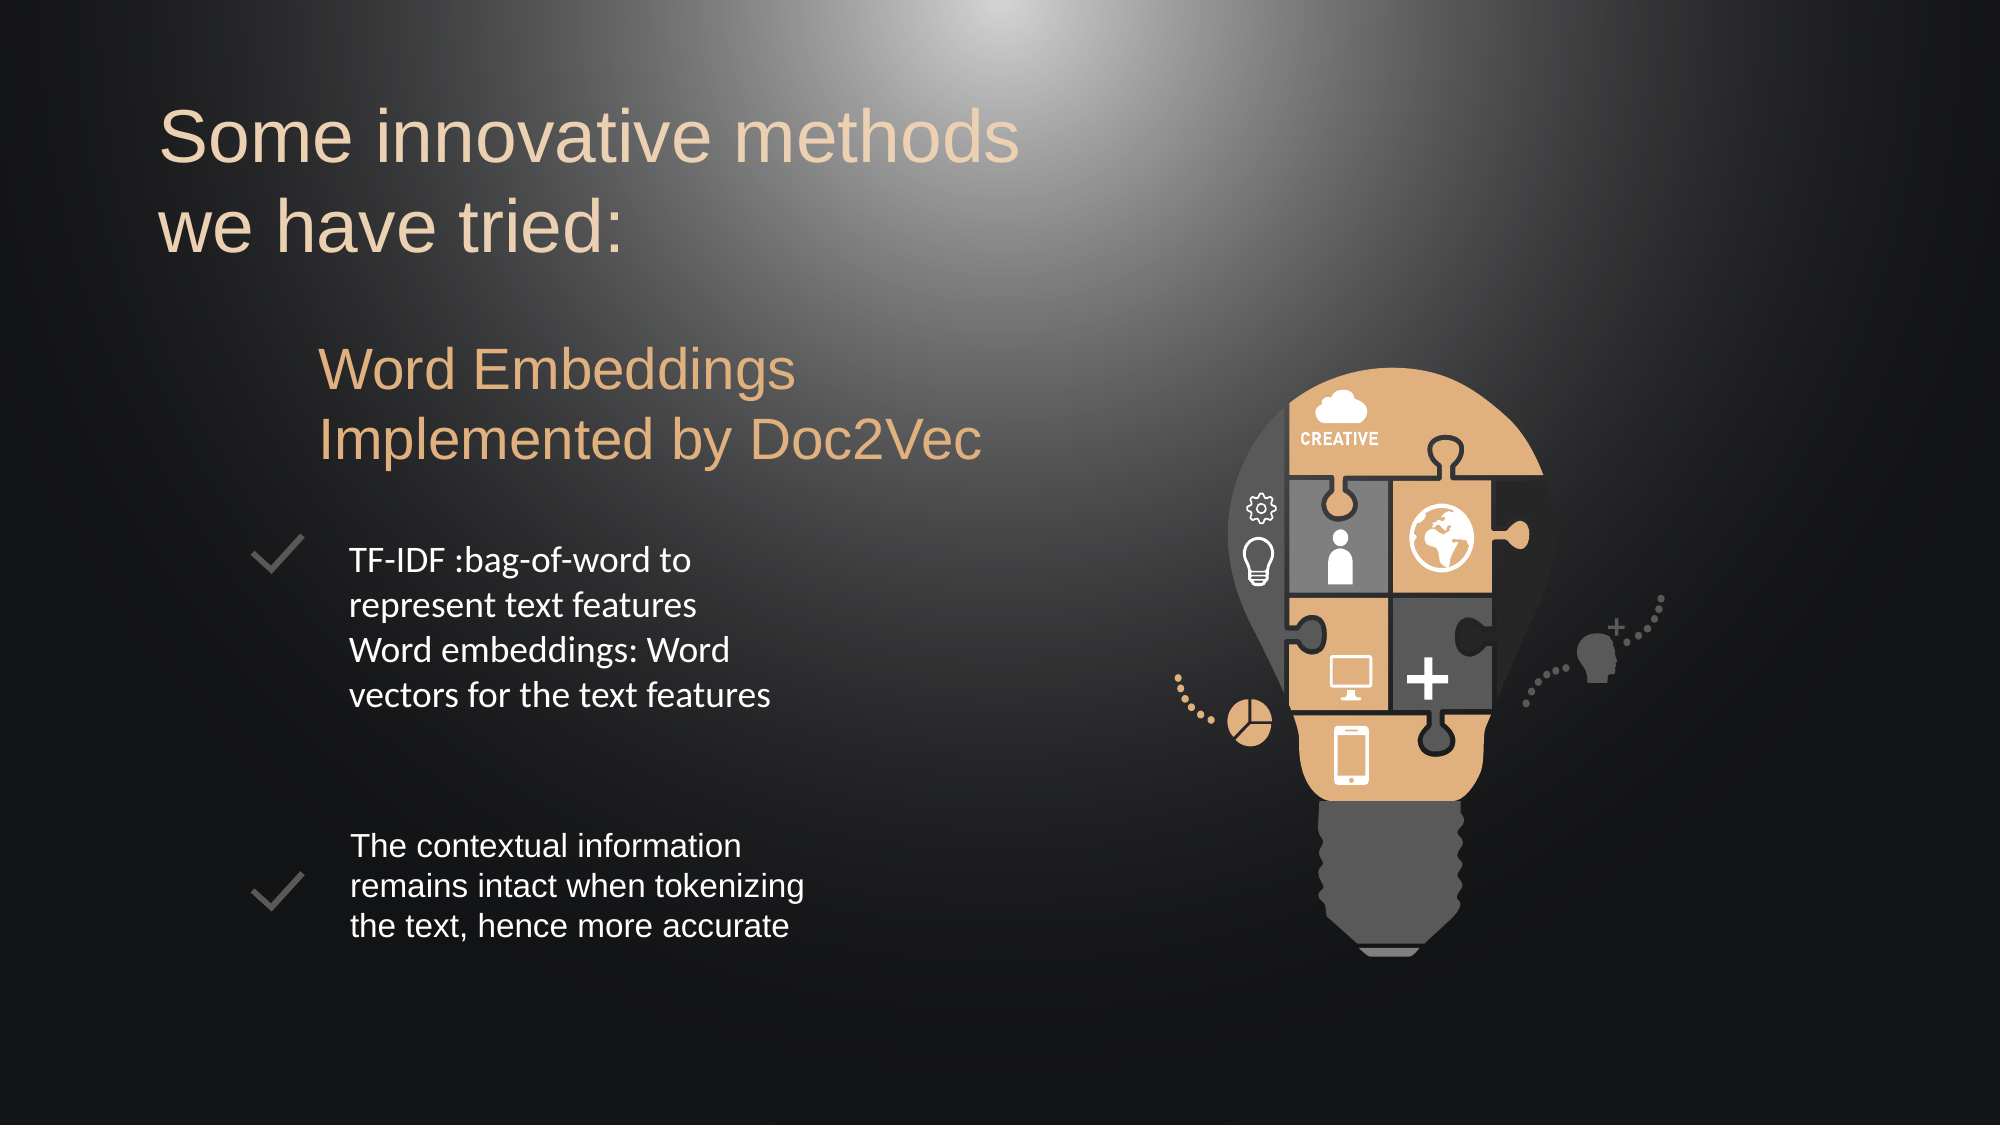

Some innovative methods
we have tried:
Word Embeddings
Implemented by Doc2Vec

TF-IDF :bag-of-word to represent text features
Word embeddings: Word vectors for the text features

The contextual information remains intact when tokenizing the text, hence more accurate